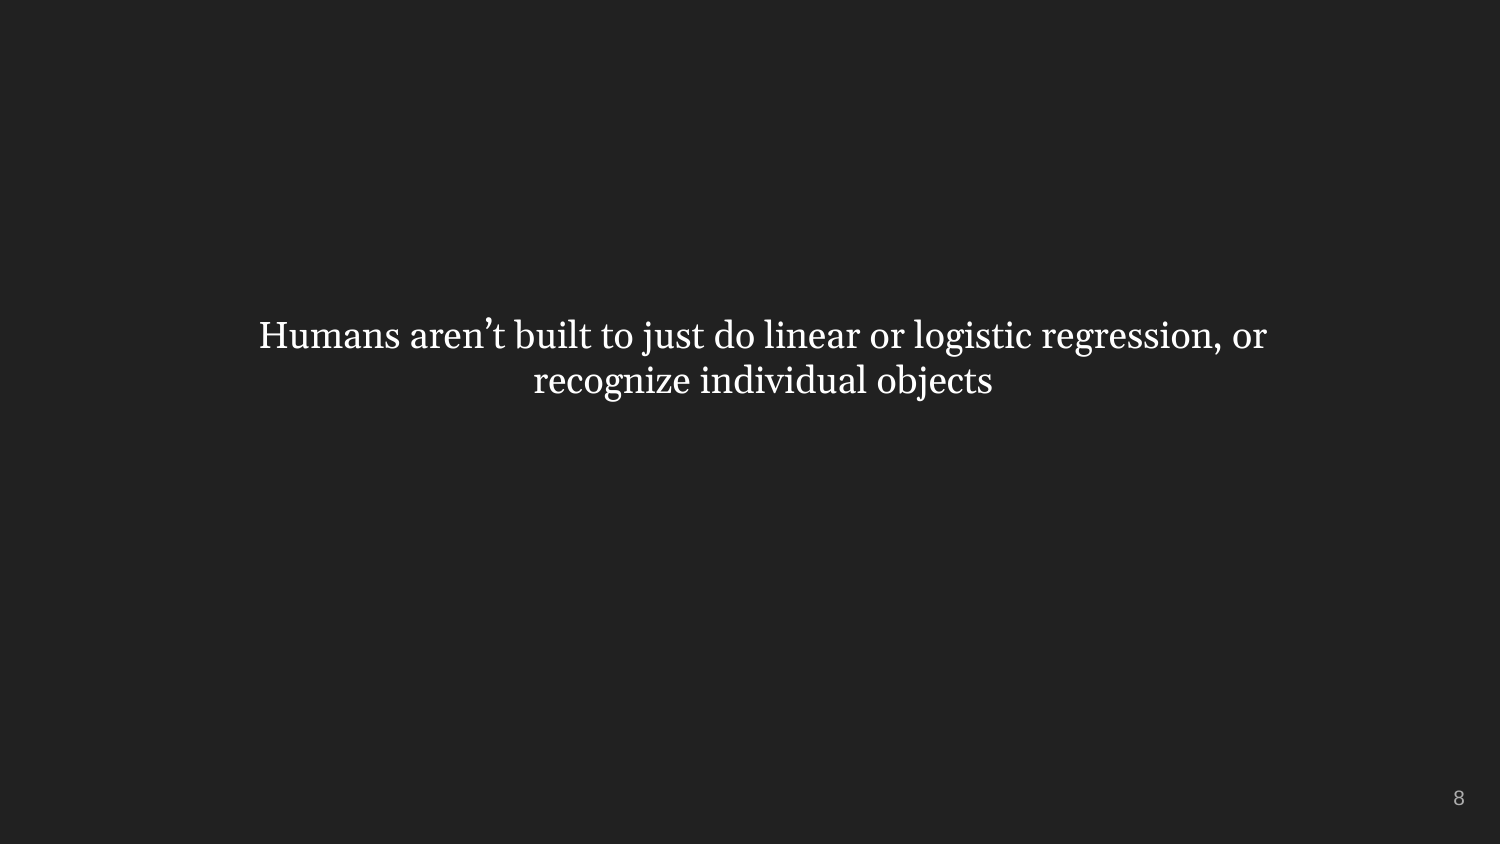

Humans aren’t built to just do linear or logistic regression, or recognize individual objects
8